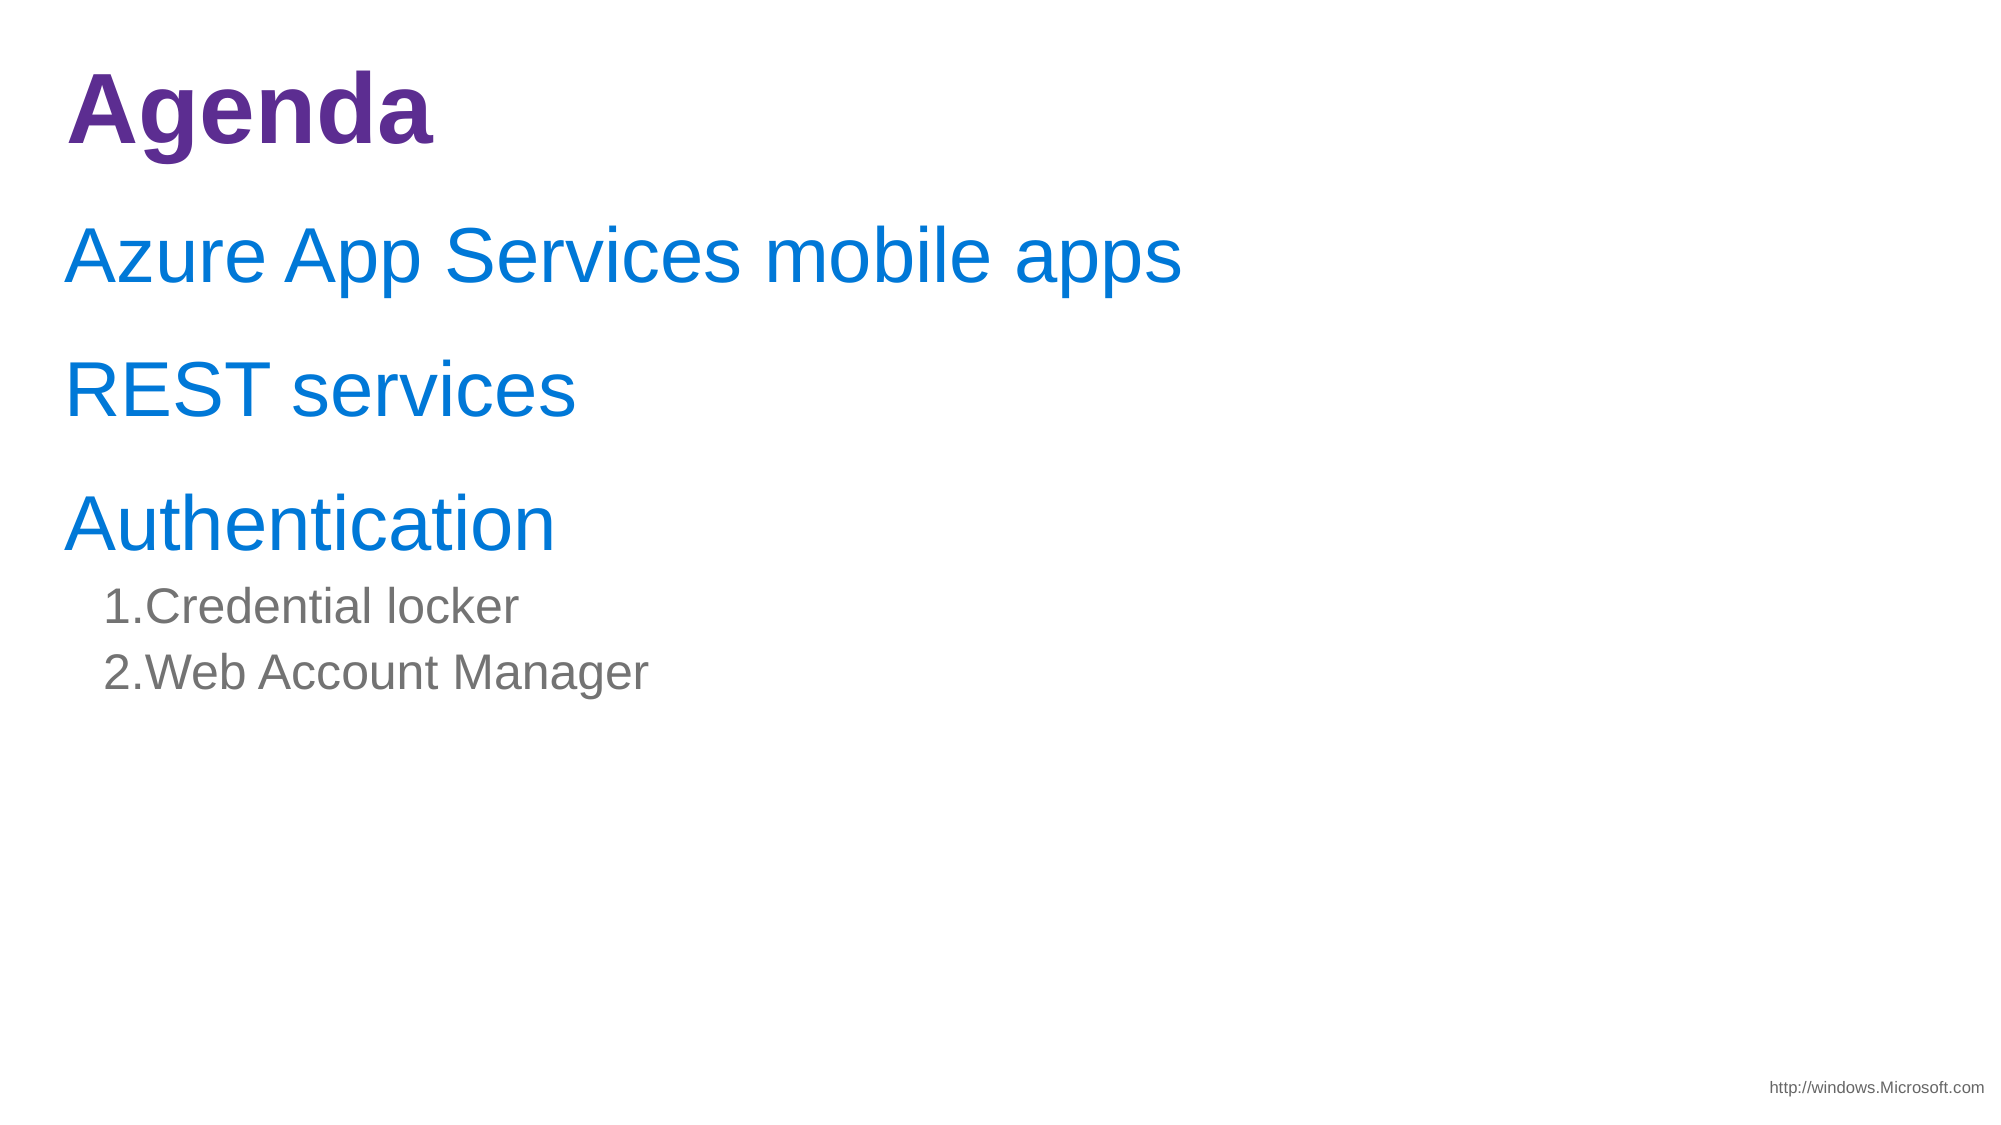

Azure App Services mobile apps
REST services
Authentication
Credential locker
Web Account Manager